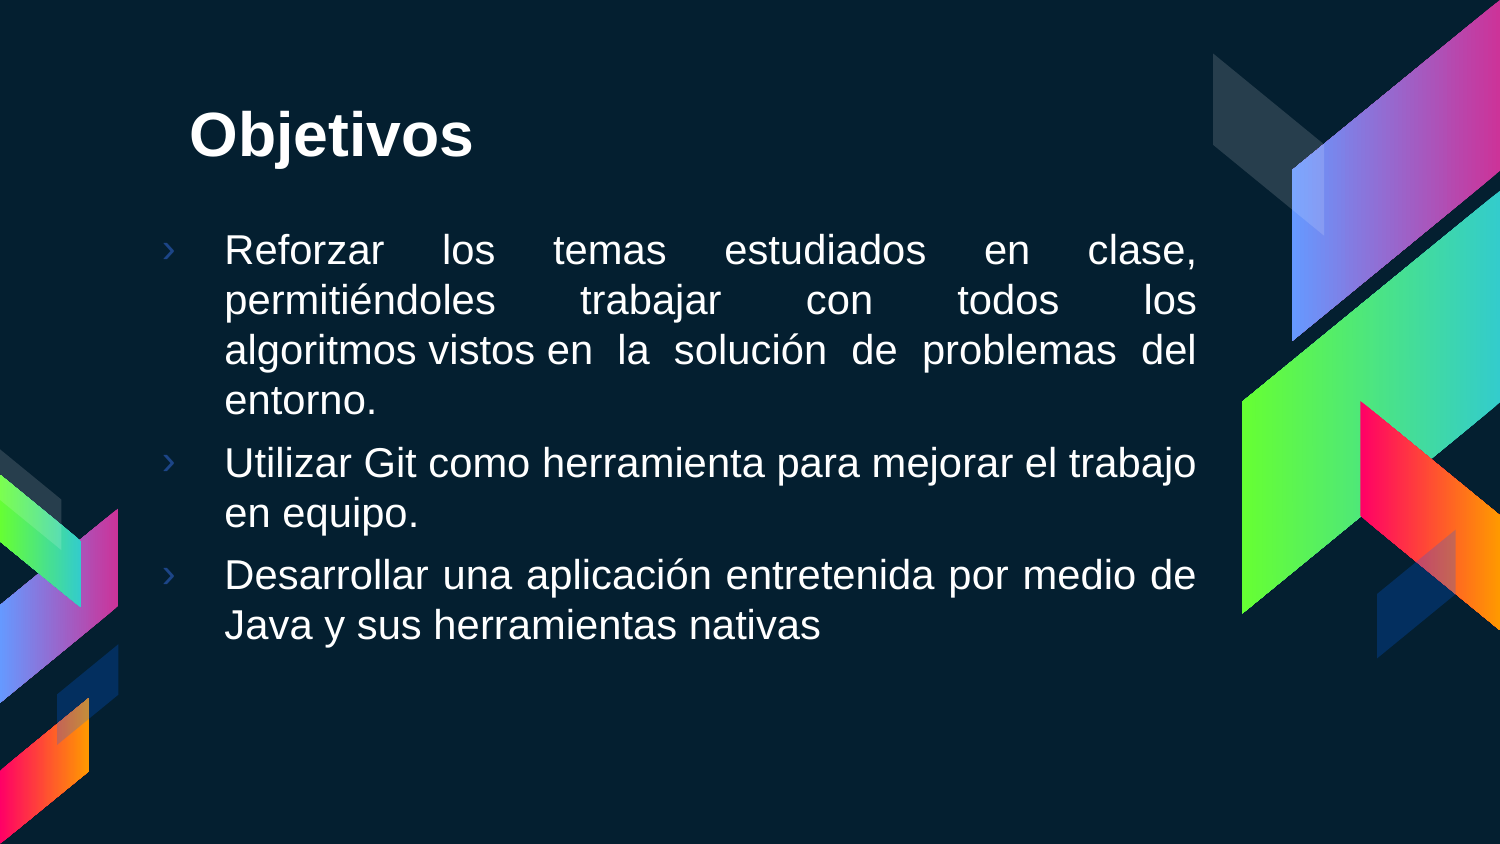

# Objetivos
Reforzar los temas estudiados en clase, permitiéndoles trabajar con todos los algoritmos vistos en la solución de problemas del entorno.
Utilizar Git como herramienta para mejorar el trabajo en equipo.
Desarrollar una aplicación entretenida por medio de Java y sus herramientas nativas